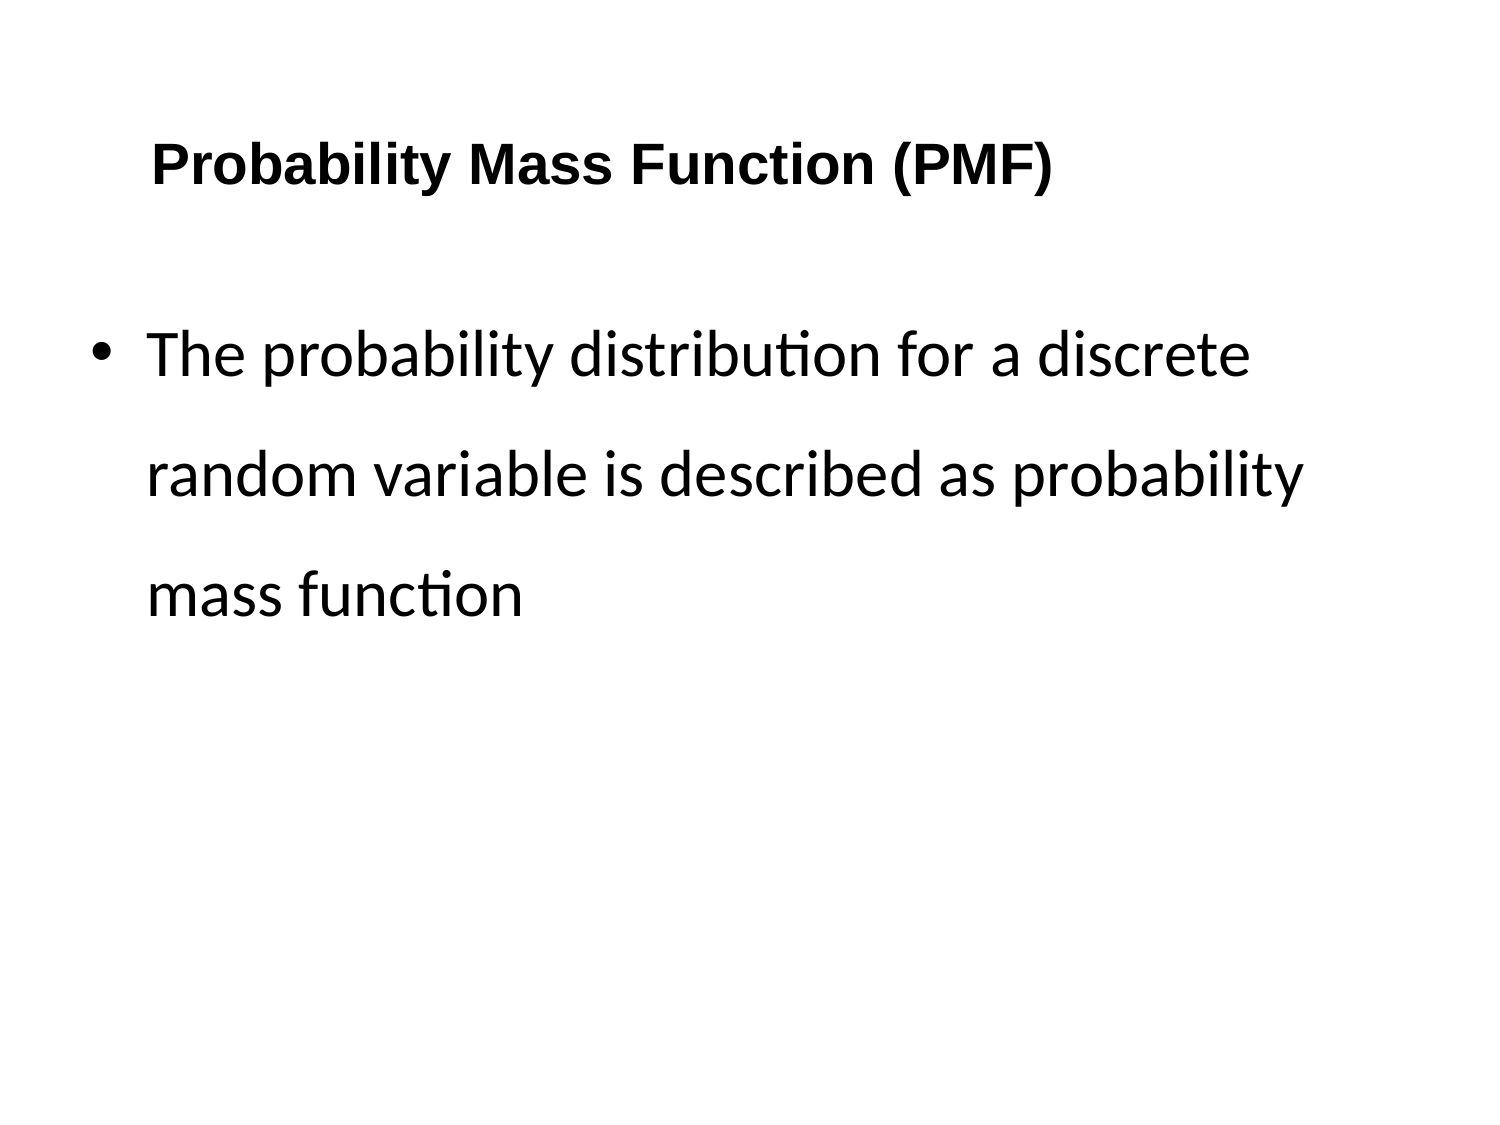

Probability Mass Function (PMF)
The probability distribution for a discrete random variable is described as probability mass function